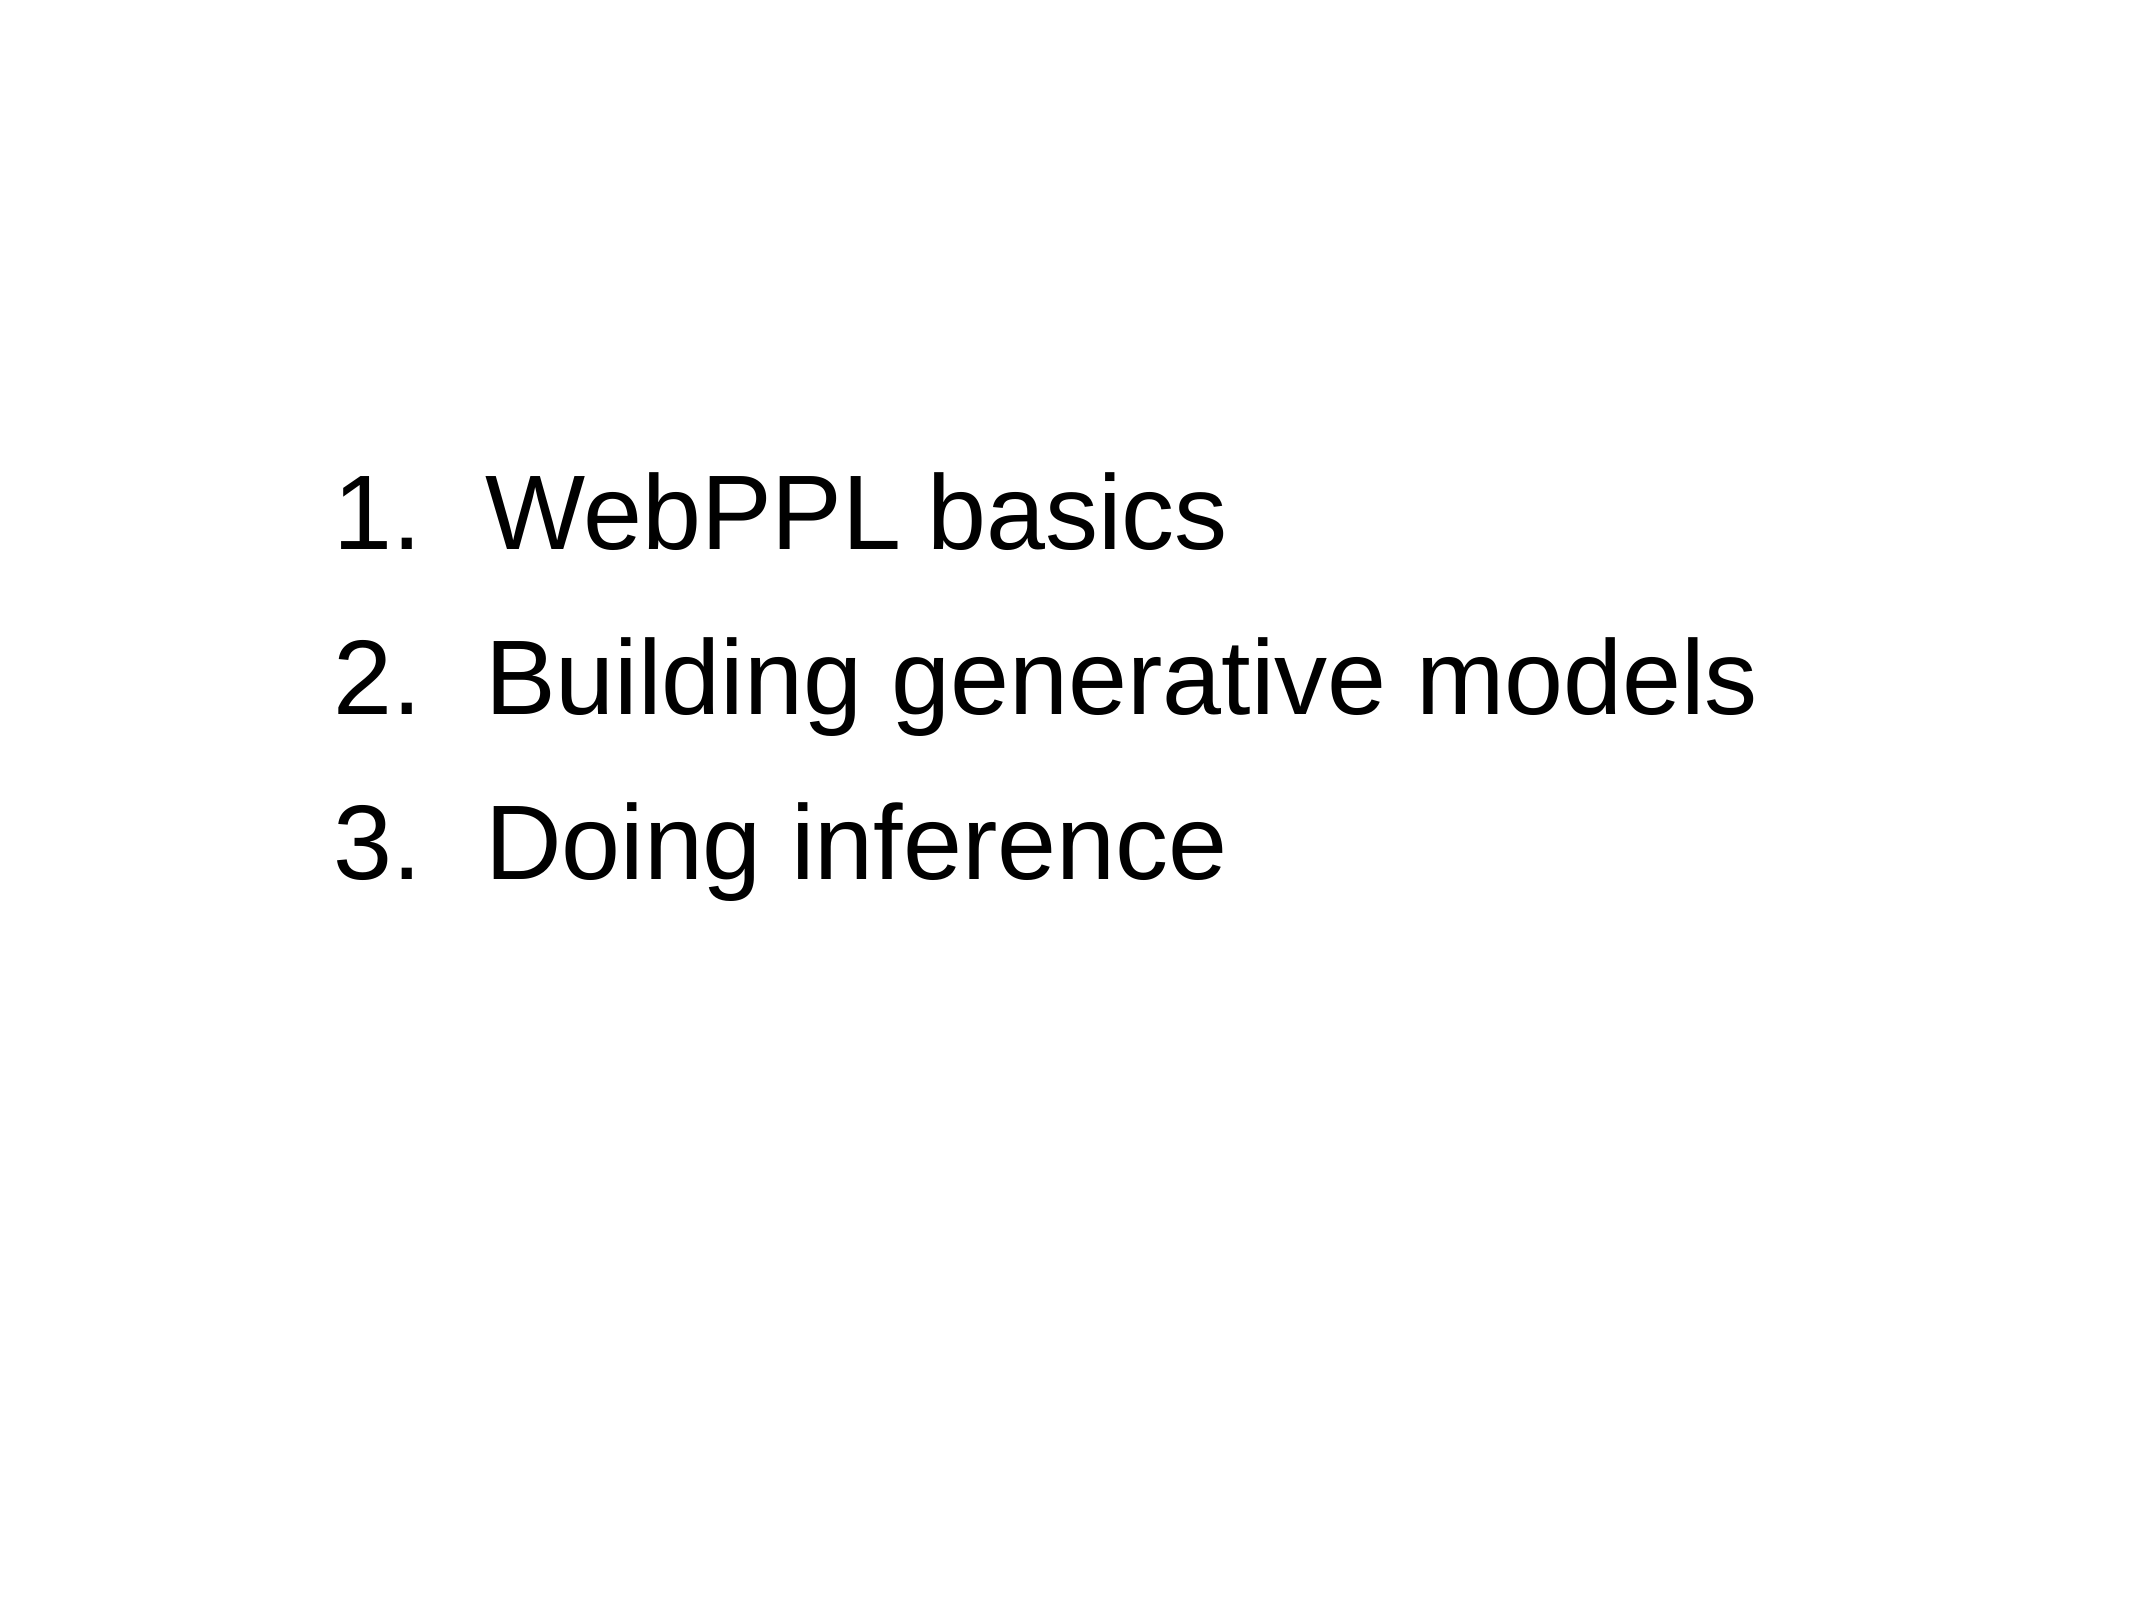

WebPPL basics
Building generative models
Doing inference